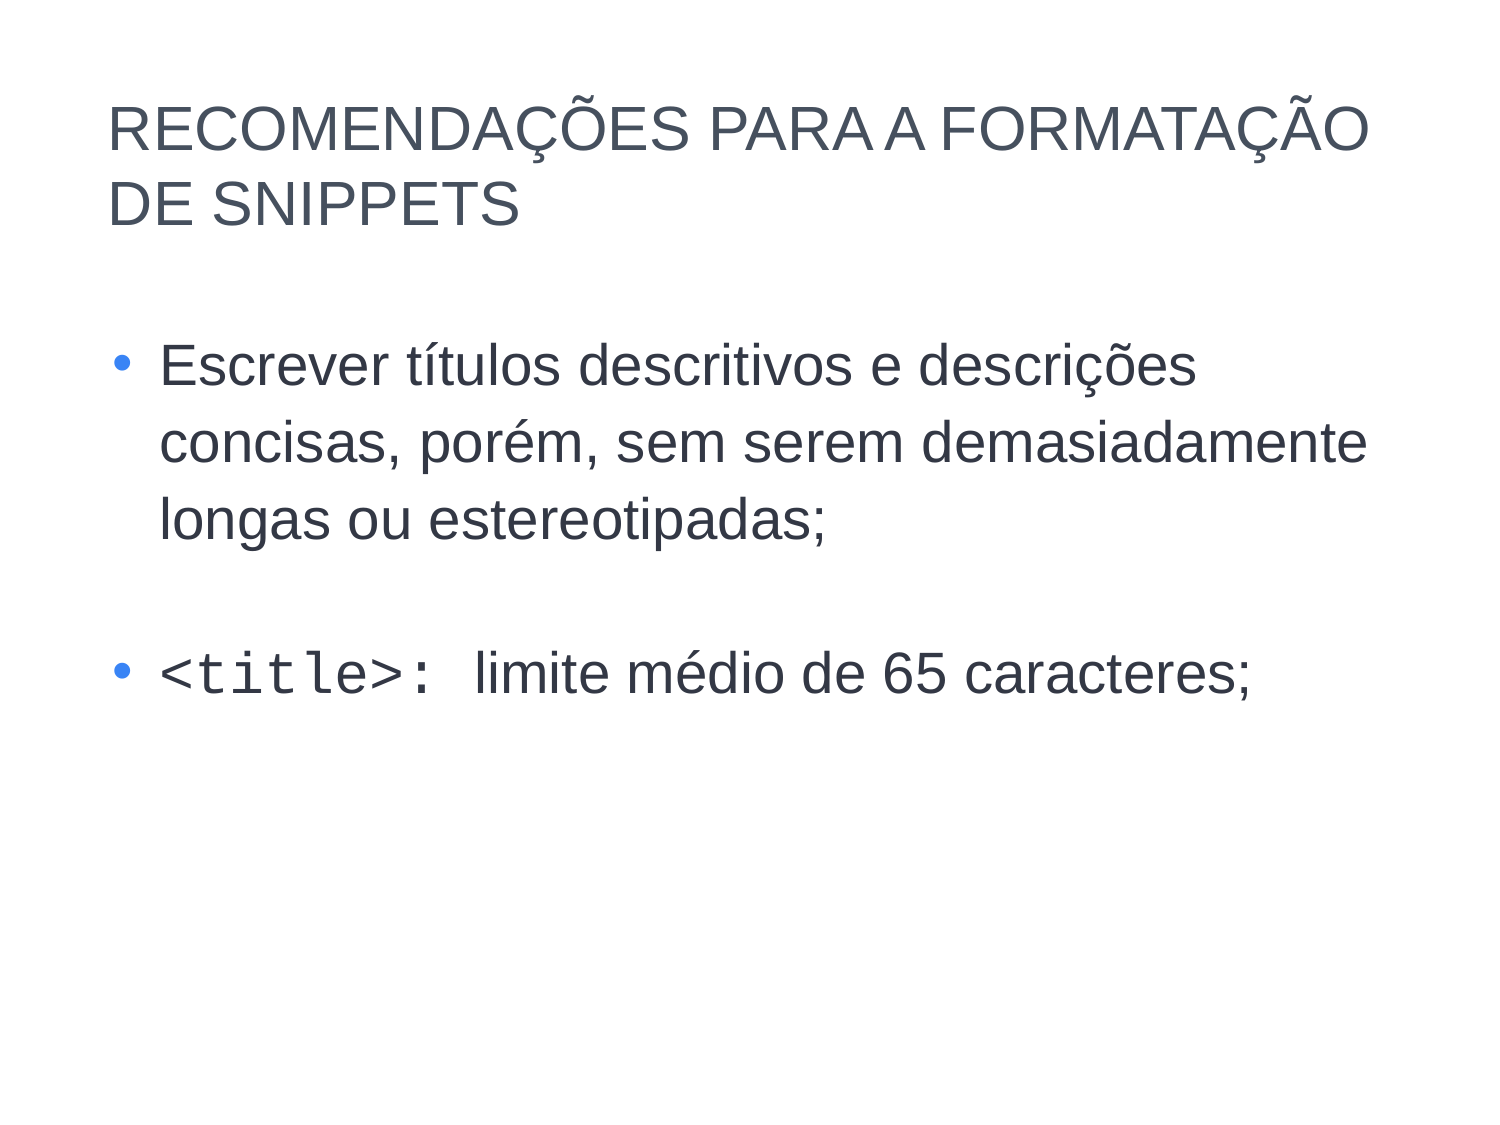

RECOMENDAÇÕES PARA A FORMATAÇÃO
DE SNIPPETS
Escrever títulos descritivos e descrições concisas, porém, sem serem demasiadamente longas ou estereotipadas;

<title>: limite médio de 65 caracteres;